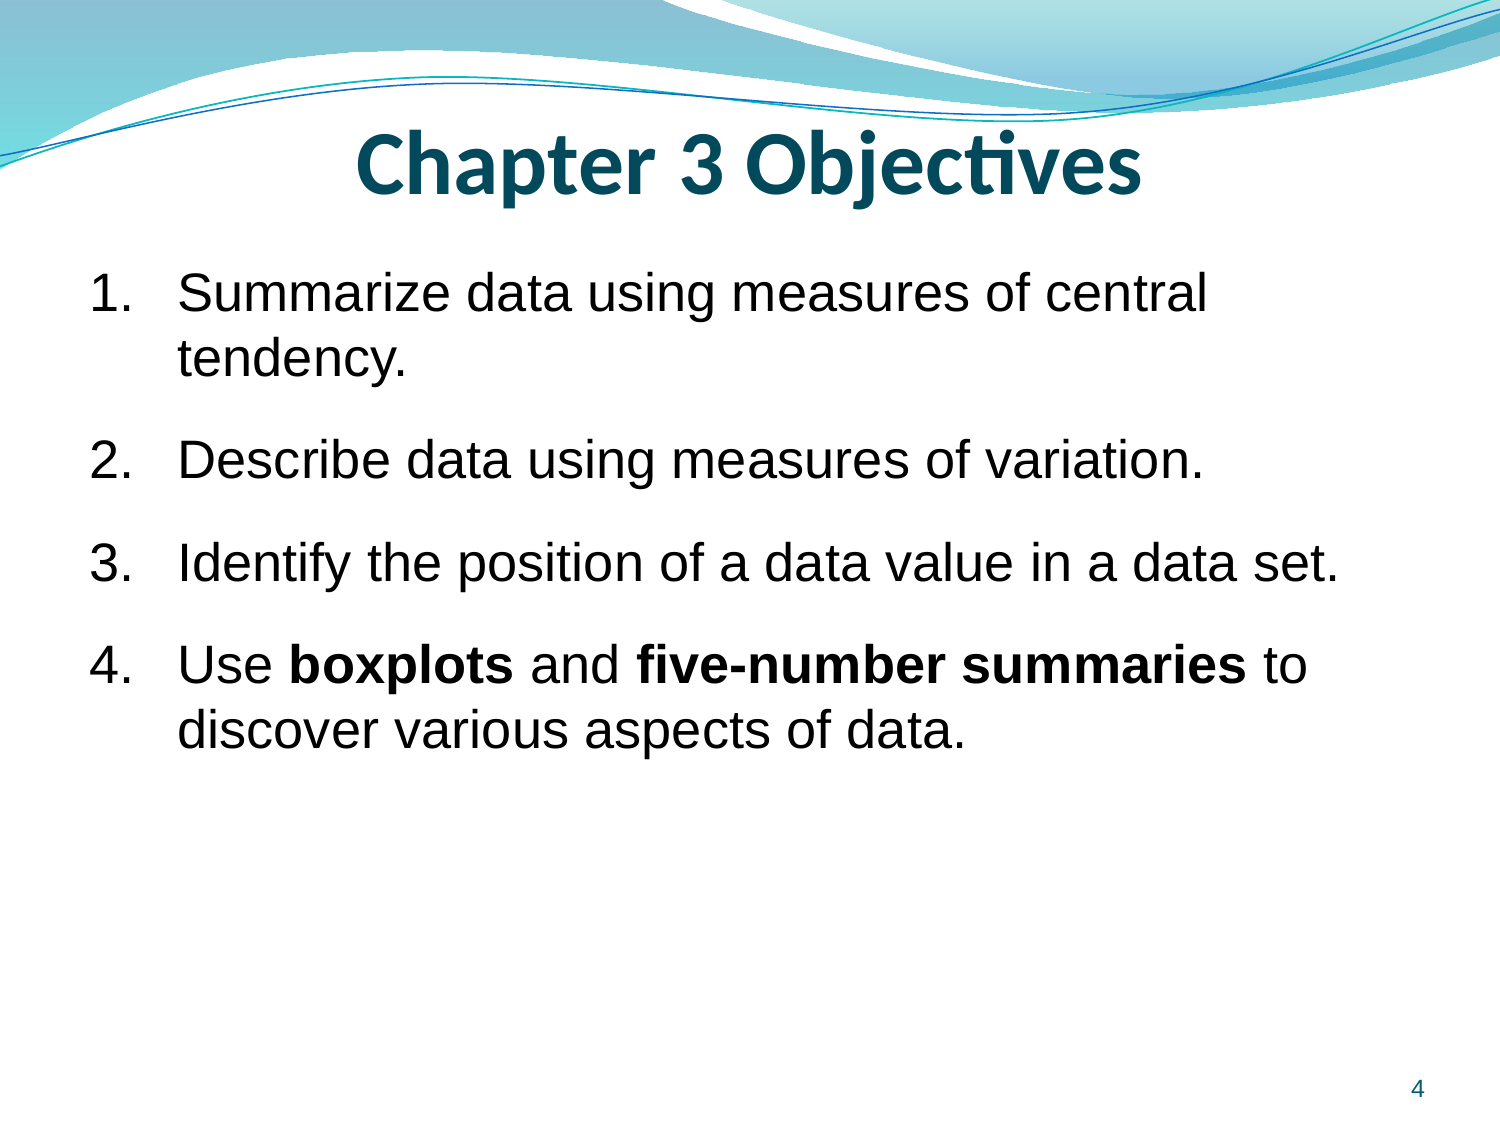

# Chapter 3 Objectives
Summarize data using measures of central tendency.
Describe data using measures of variation.
Identify the position of a data value in a data set.
Use boxplots and five-number summaries to discover various aspects of data.
4